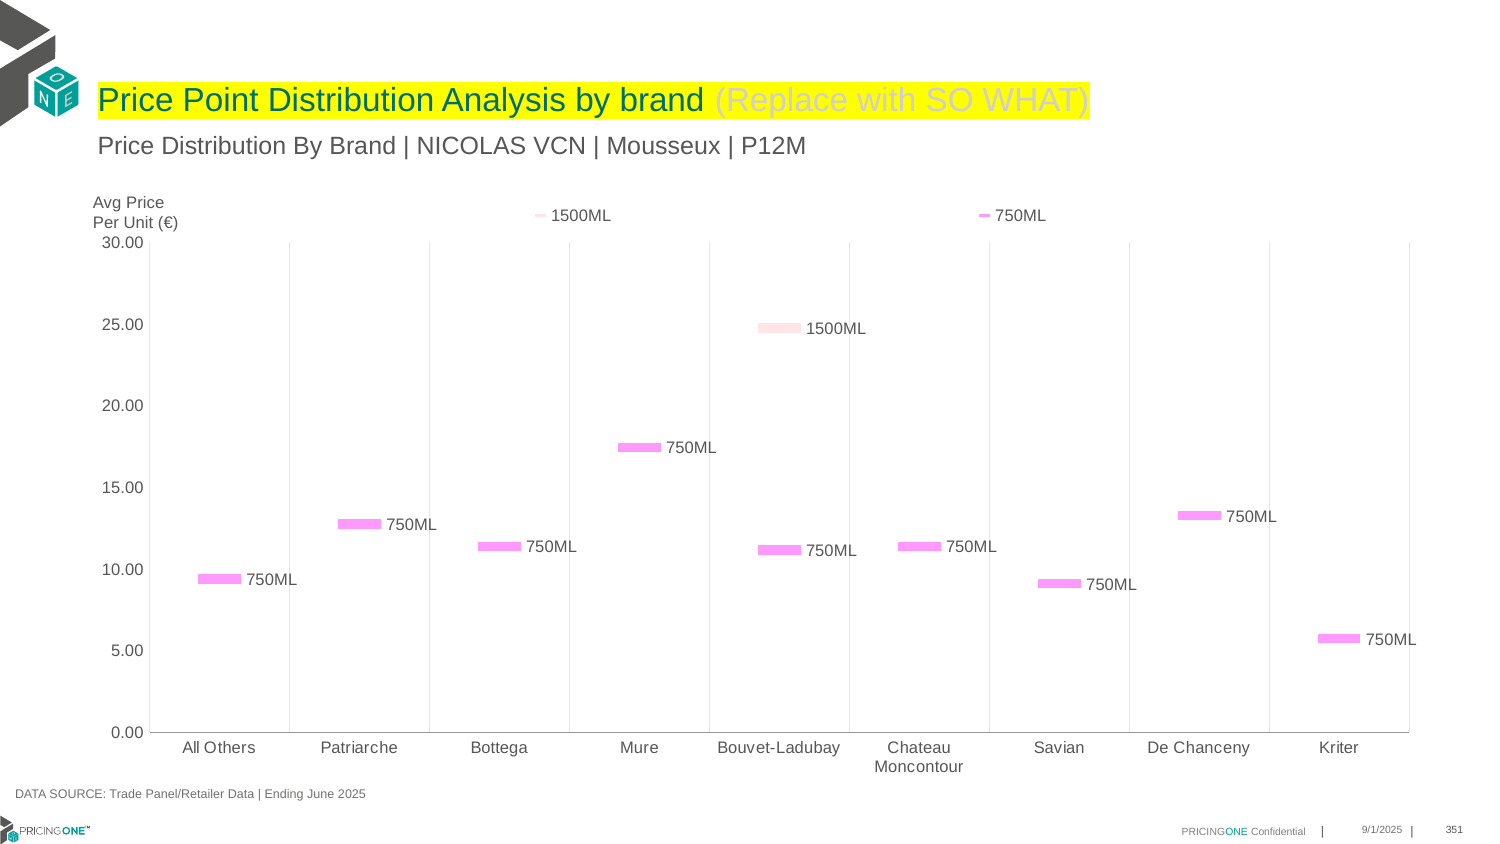

# Price Point Distribution Analysis by brand (Replace with SO WHAT)
Price Distribution By Brand | NICOLAS VCN | Mousseux | P12M

### Chart

| Category | 1500ML | 750ML |
|---|---|---|
| All Others | None | 9.3877 |
| Patriarche | None | 12.7451 |
| Bottega | None | 11.3698 |
| Mure | None | 17.4188 |
| Bouvet-Ladubay | 24.7222 | 11.1529 |
| Chateau Moncontour | None | 11.3768 |
| Savian | None | 9.0983 |
| De Chanceny | None | 13.2452 |
| Kriter | None | 5.7226 |
Avg Price
Per Unit (€)
DATA SOURCE: Trade Panel/Retailer Data | Ending June 2025
9/1/2025
351